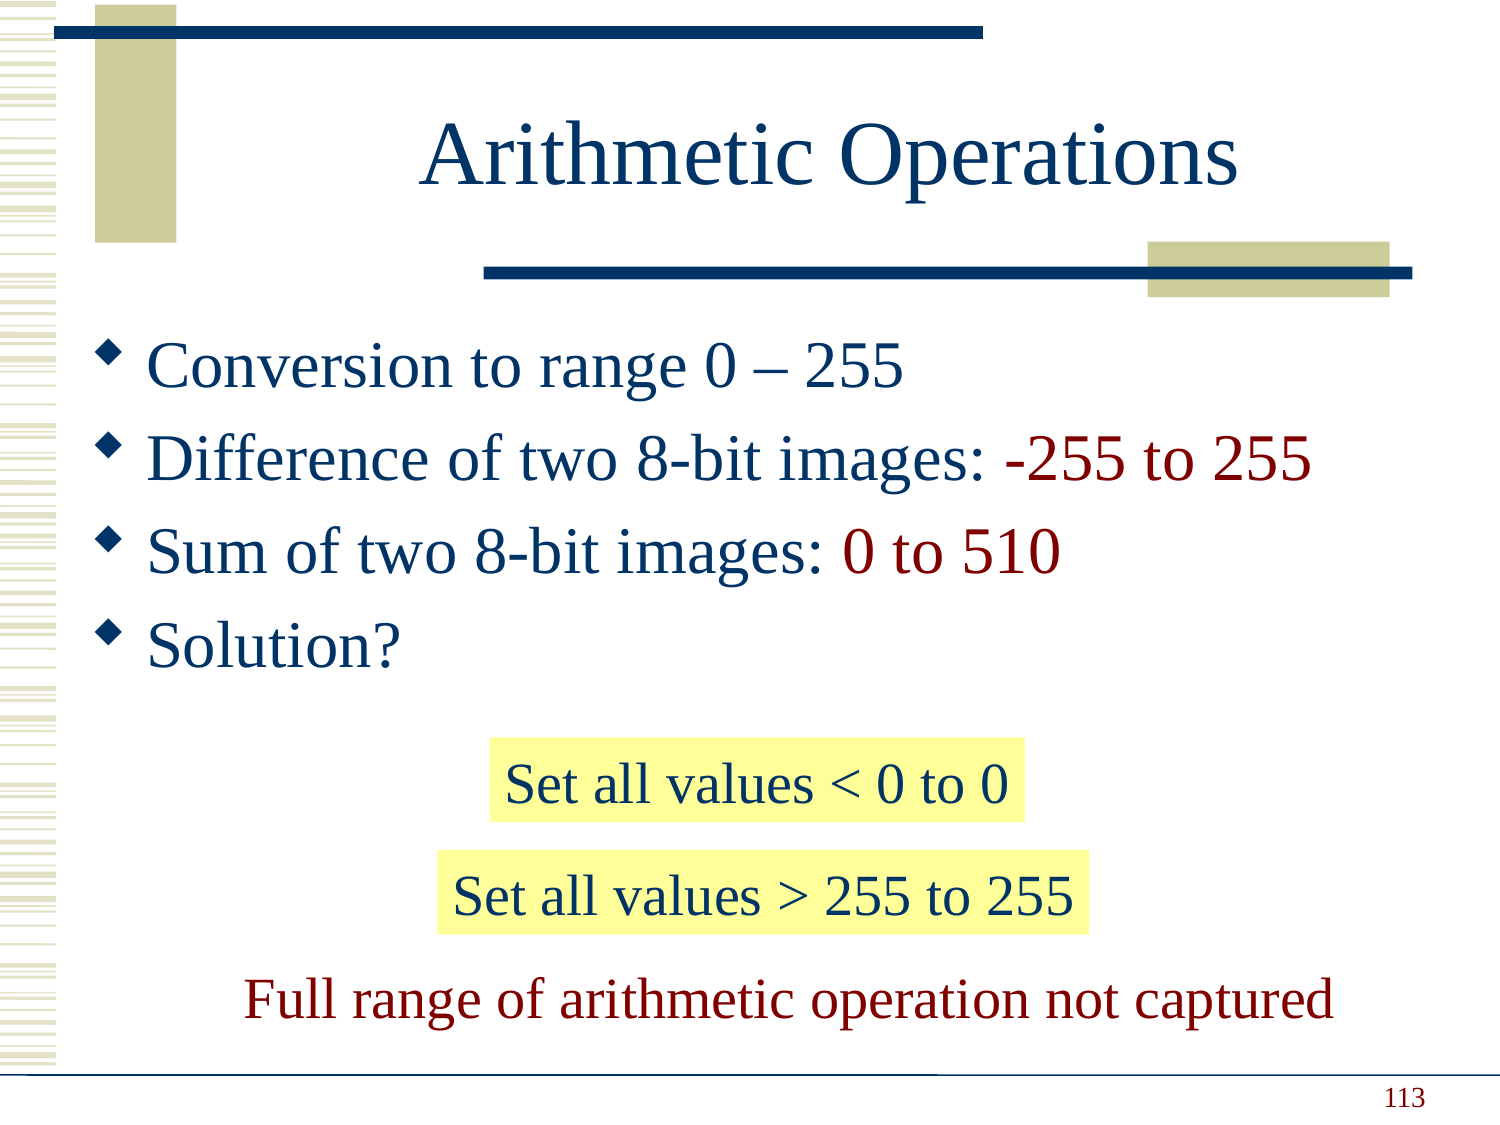

Arithmetic Operations
Conversion to range 0 – 255
Difference of two 8-bit images: -255 to 255
Sum of two 8-bit images: 0 to 510
Solution?

Set all values < 0 to 0
Set all values > 255 to 255
Full range of arithmetic operation not captured
113